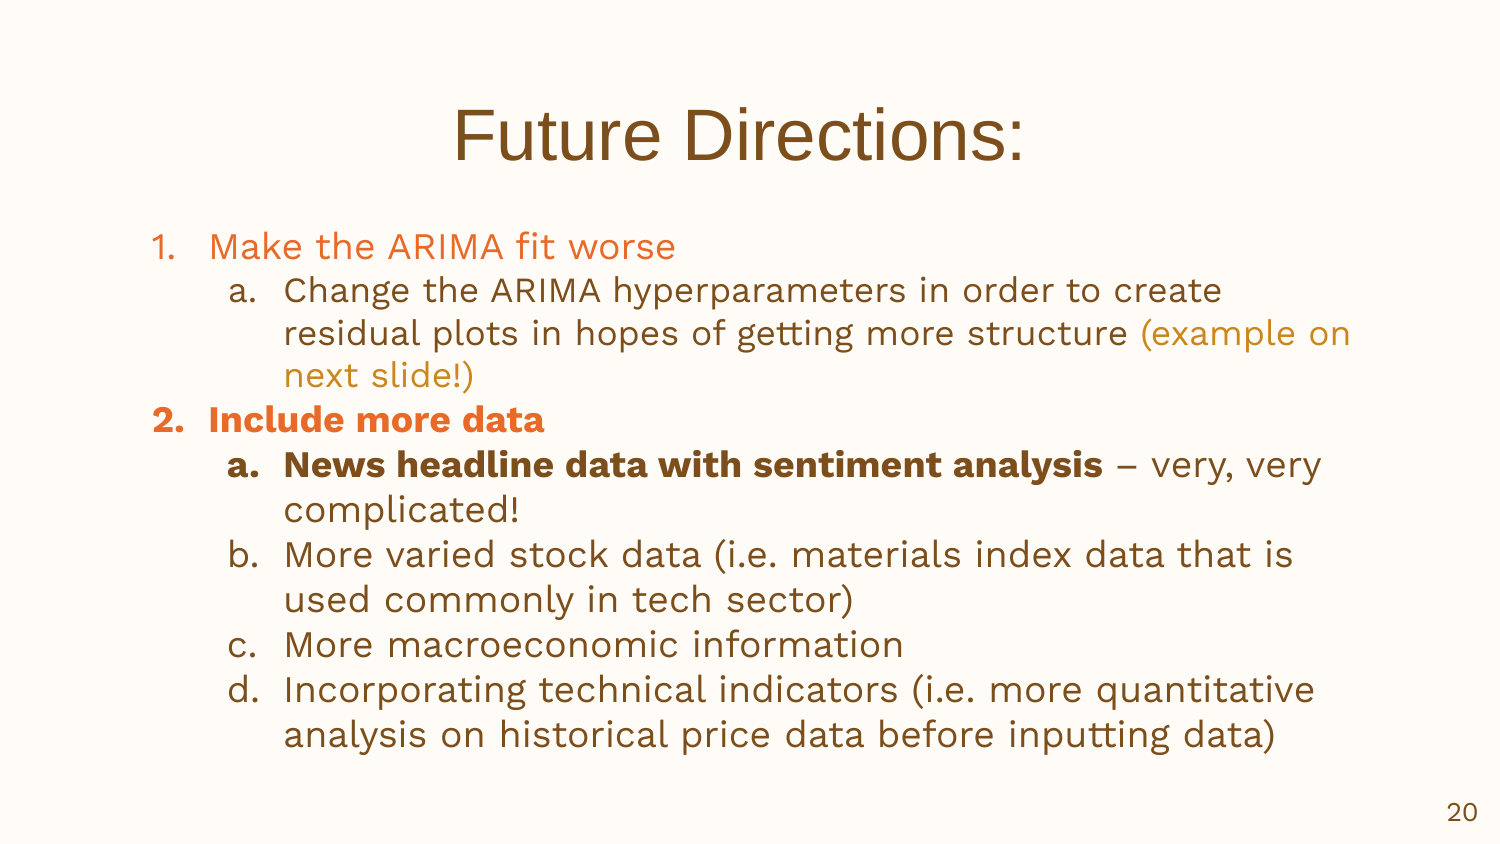

# Future Directions:
Make the ARIMA fit worse
Change the ARIMA hyperparameters in order to create residual plots in hopes of getting more structure (example on next slide!)
Include more data
News headline data with sentiment analysis – very, very complicated!
More varied stock data (i.e. materials index data that is used commonly in tech sector)
More macroeconomic information
Incorporating technical indicators (i.e. more quantitative analysis on historical price data before inputting data)
20